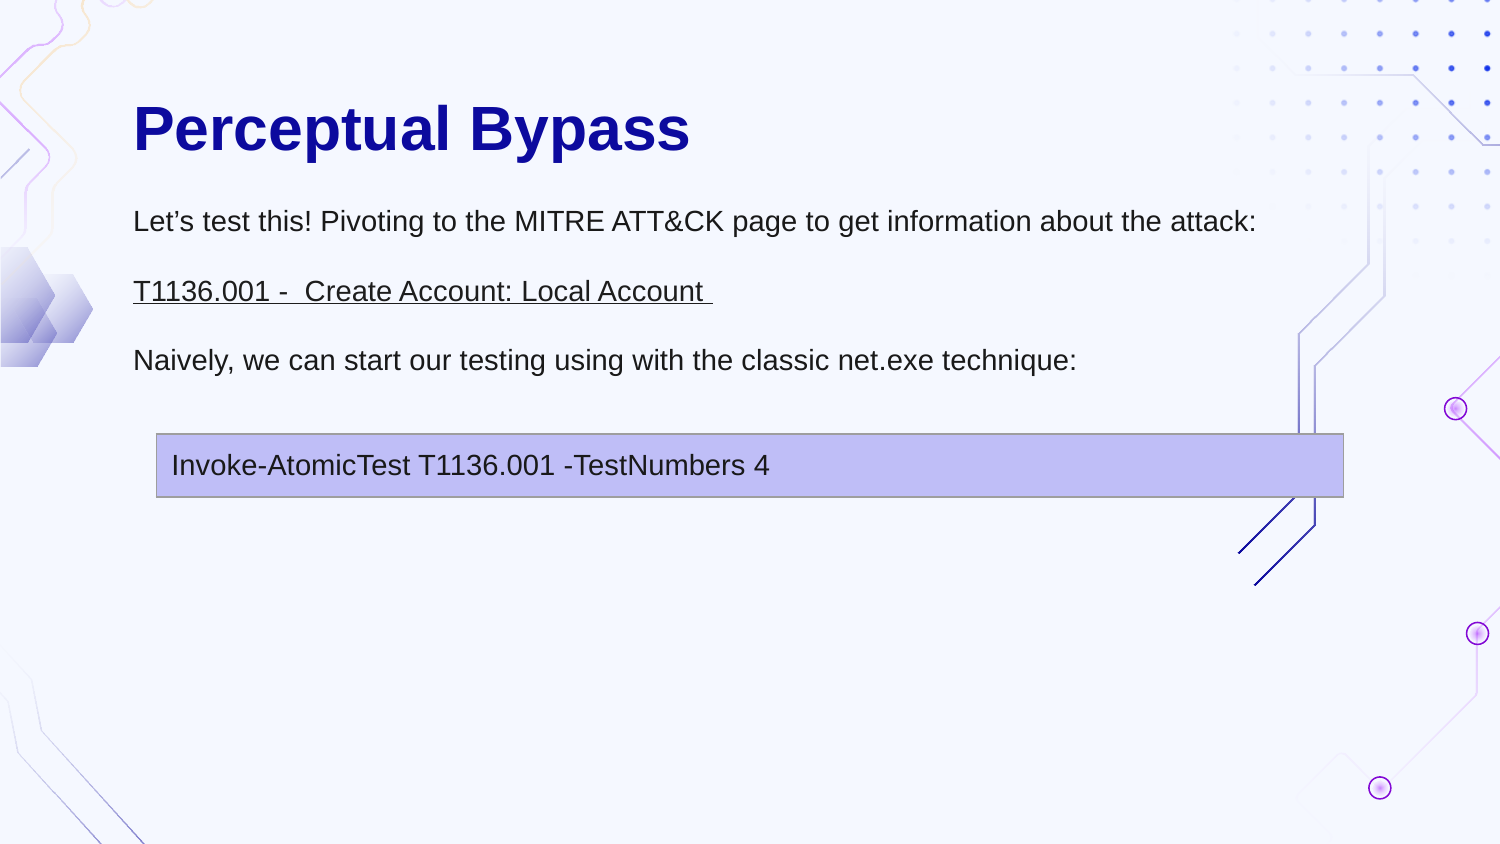

# Perceptual Bypass

Let’s test this! Pivoting to the MITRE ATT&CK page to get information about the attack:

T1136.001 -  Create Account: Local Account

Naively, we can start our testing using with the classic net.exe technique:

| Invoke-AtomicTest T1136.001 -TestNumbers 4 |
| --- |